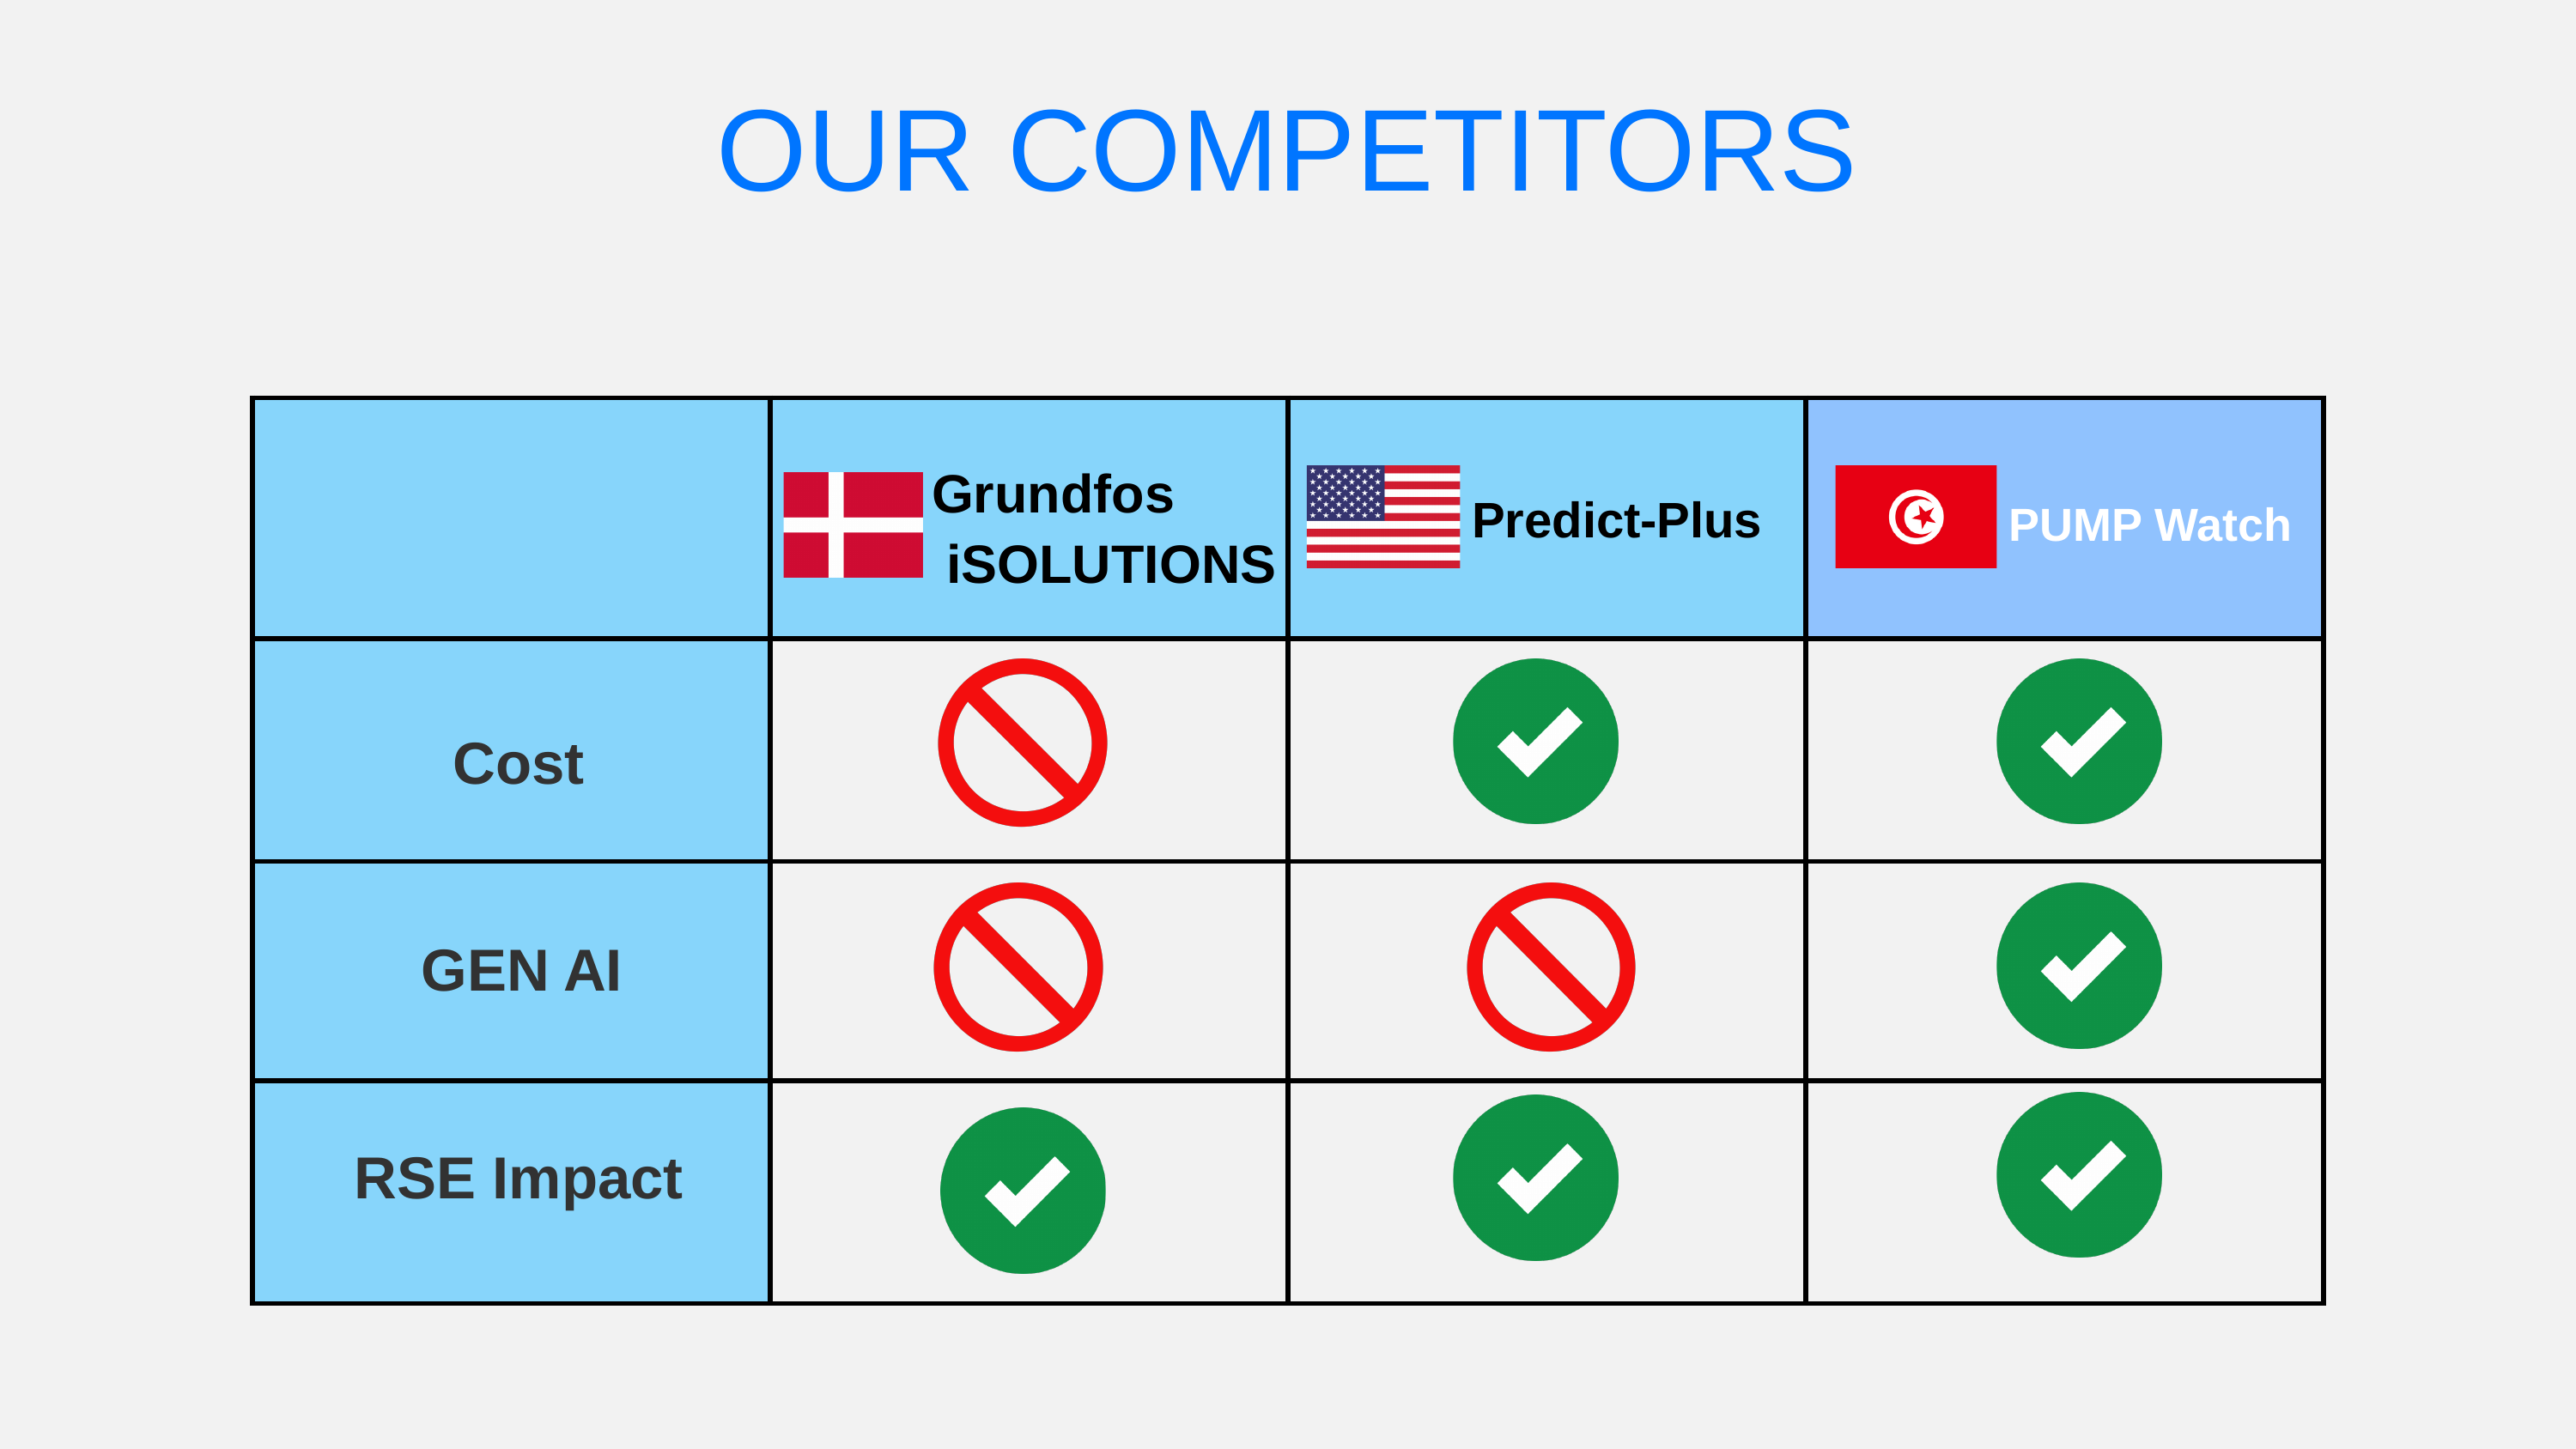

OUR COMPETITORS
|  |  |  |  |
| --- | --- | --- | --- |
|  |  |  |  |
|  |  |  |  |
|  |  |  |  |
Grundfos
 iSOLUTIONS

Predict-Plus
PUMP Watch

Cost

GEN AI

RSE Impact